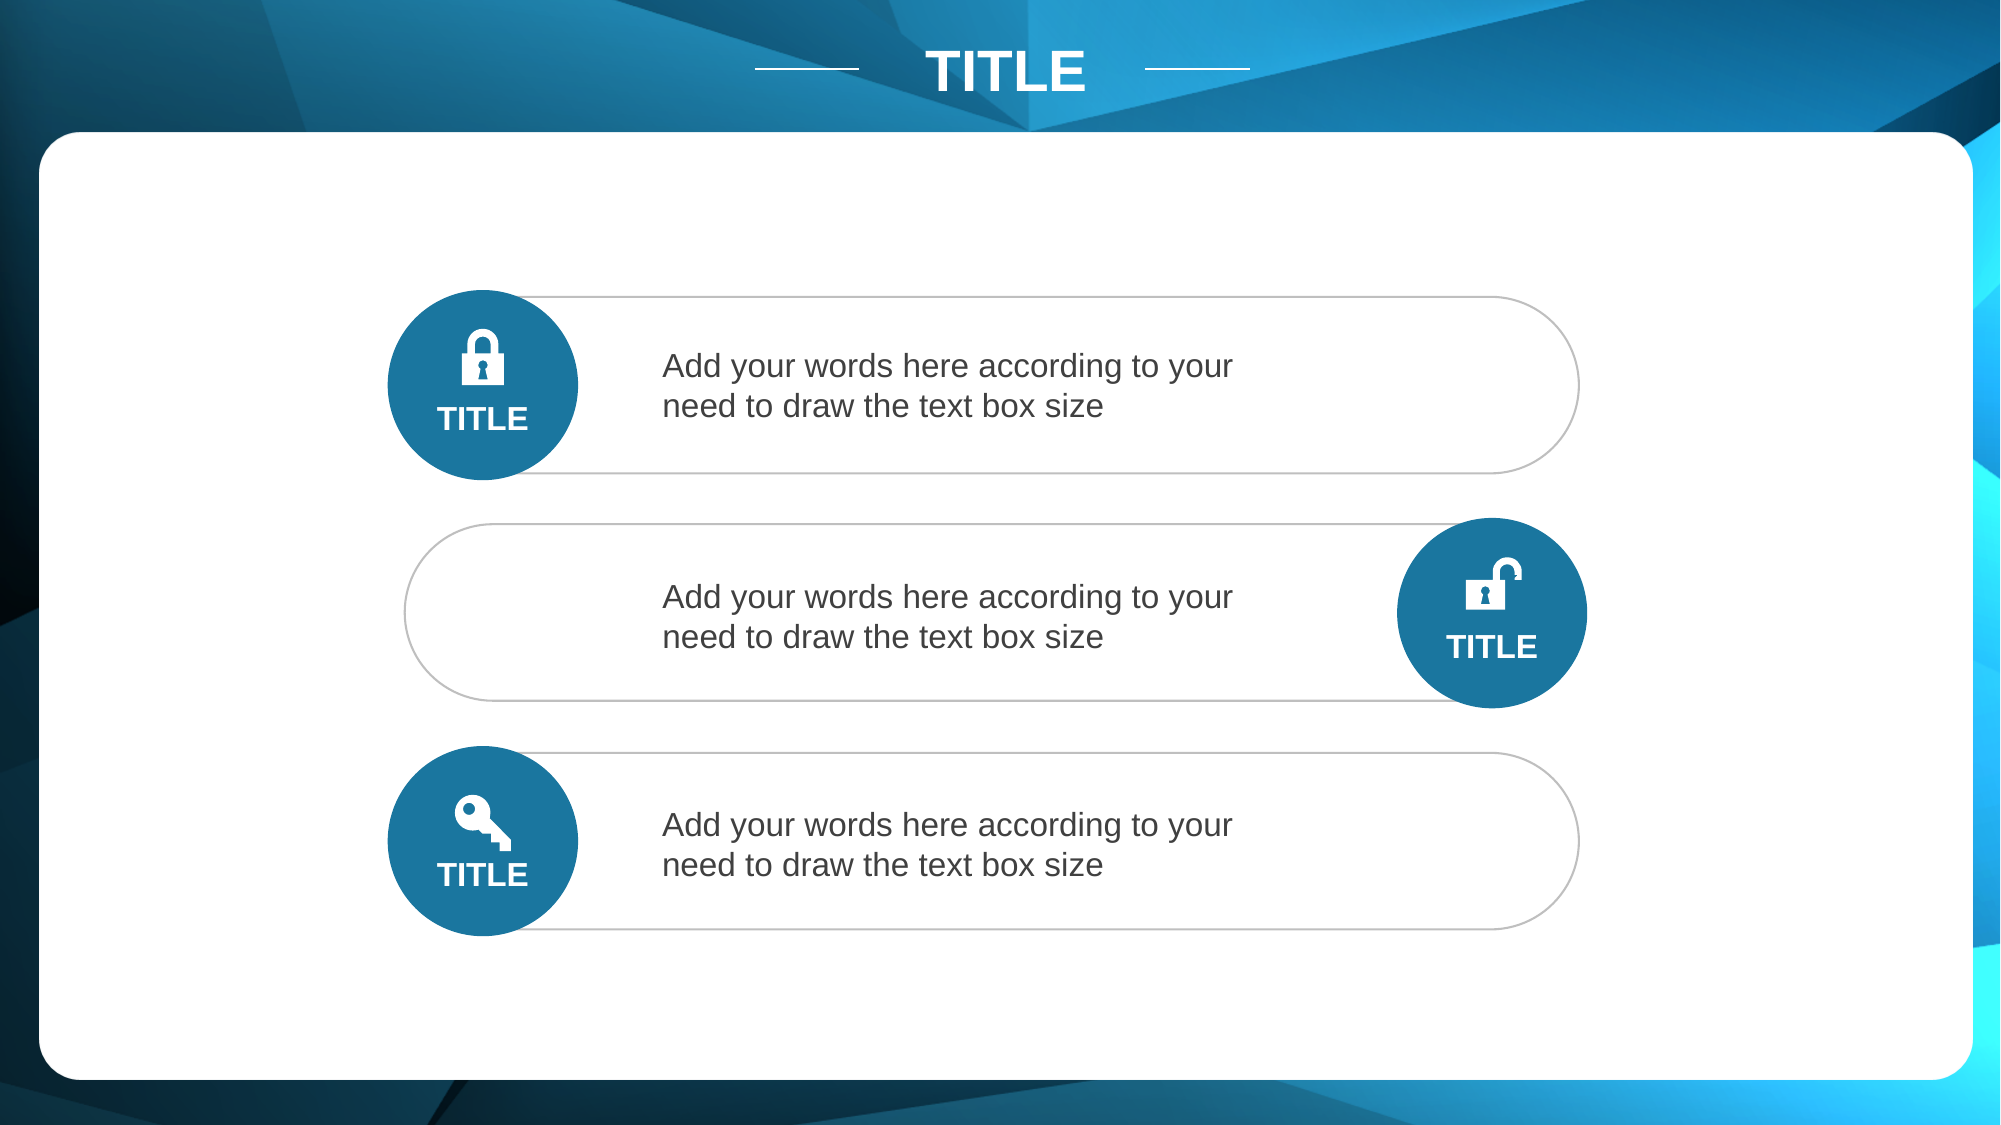

TITLE

TITLE

Add your words here according to your need to draw the text box size

TITLE

Add your words here according to your need to draw the text box size

TITLE

Add your words here according to your need to draw the text box size